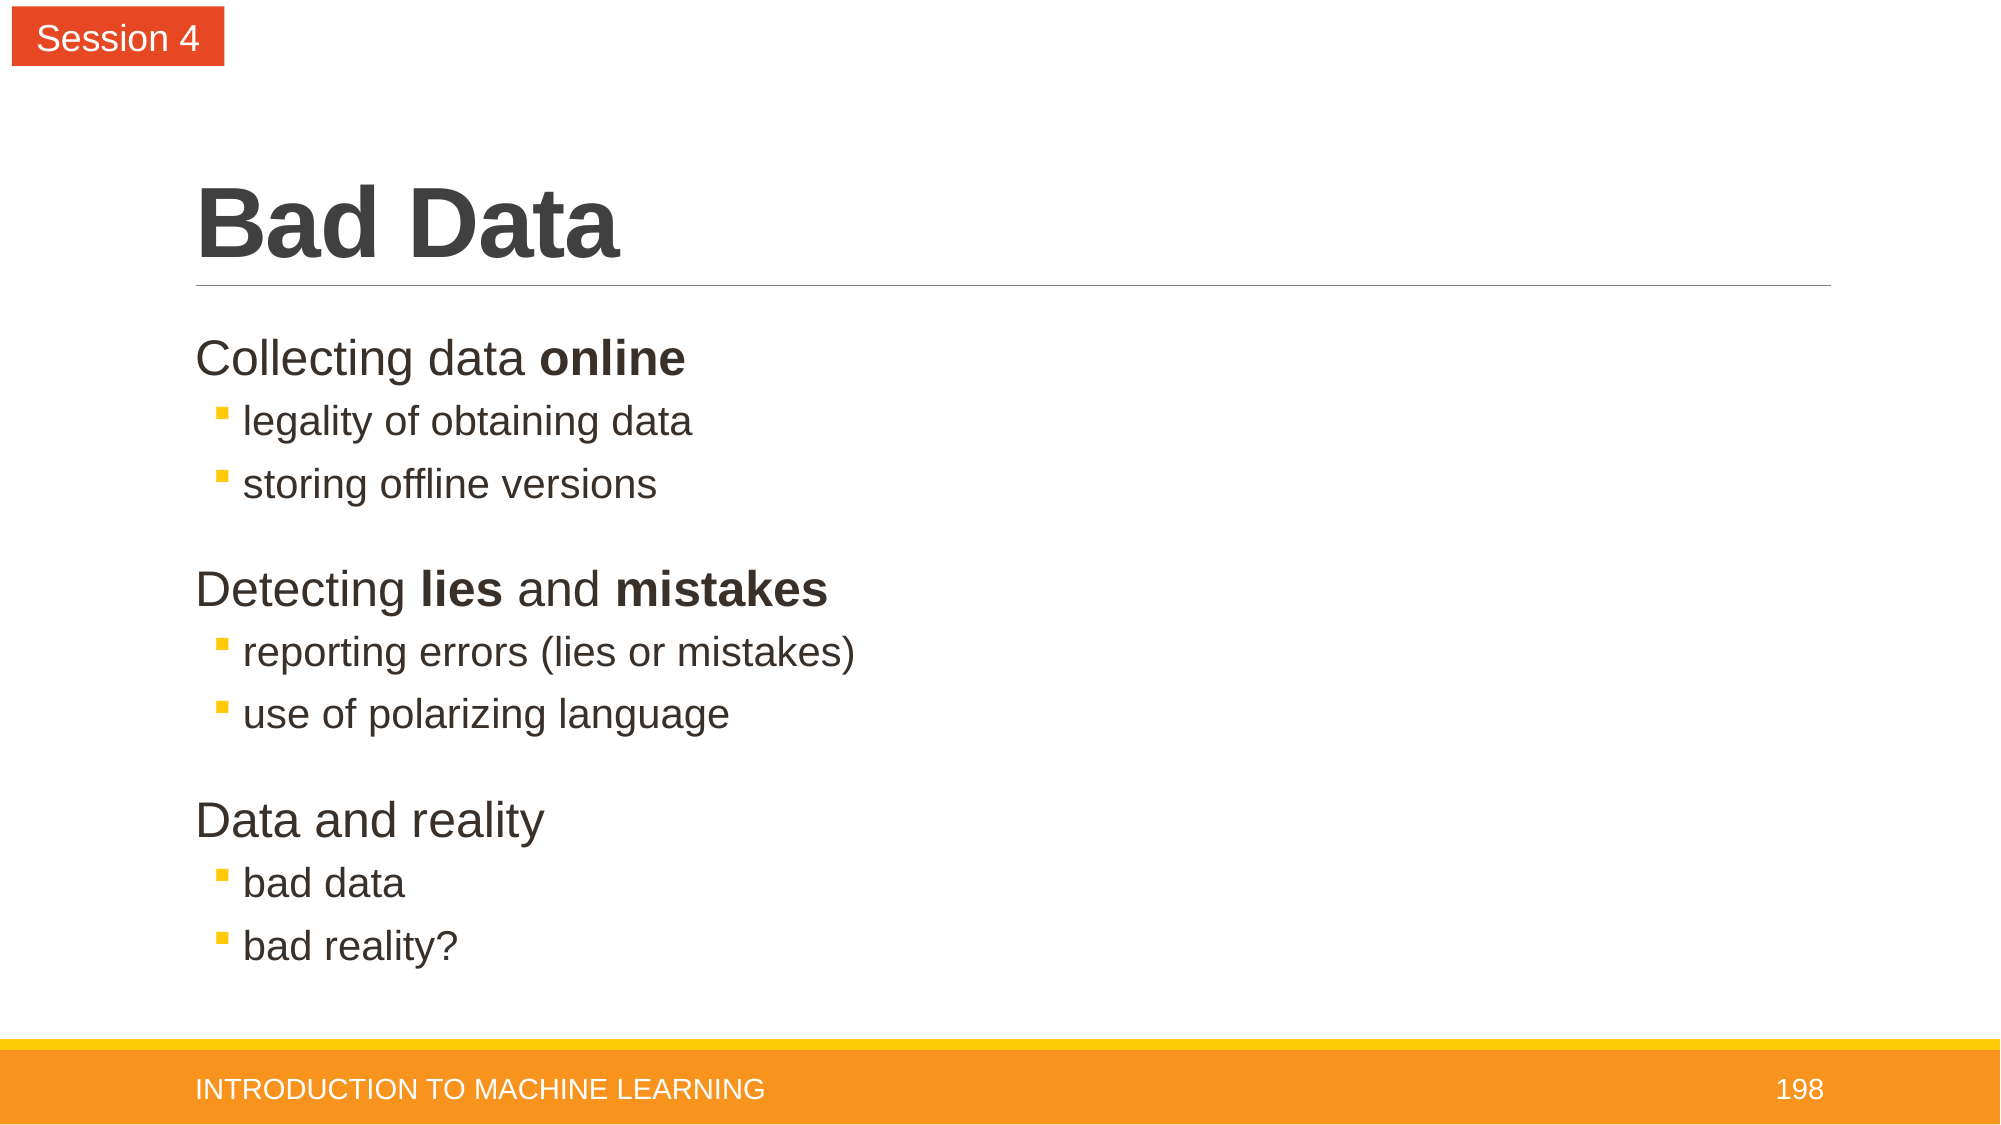

Session 4
# Bad Data
Collecting data online
legality of obtaining data
storing offline versions
Detecting lies and mistakes
reporting errors (lies or mistakes)
use of polarizing language
Data and reality
bad data
bad reality?
INTRODUCTION TO MACHINE LEARNING
198